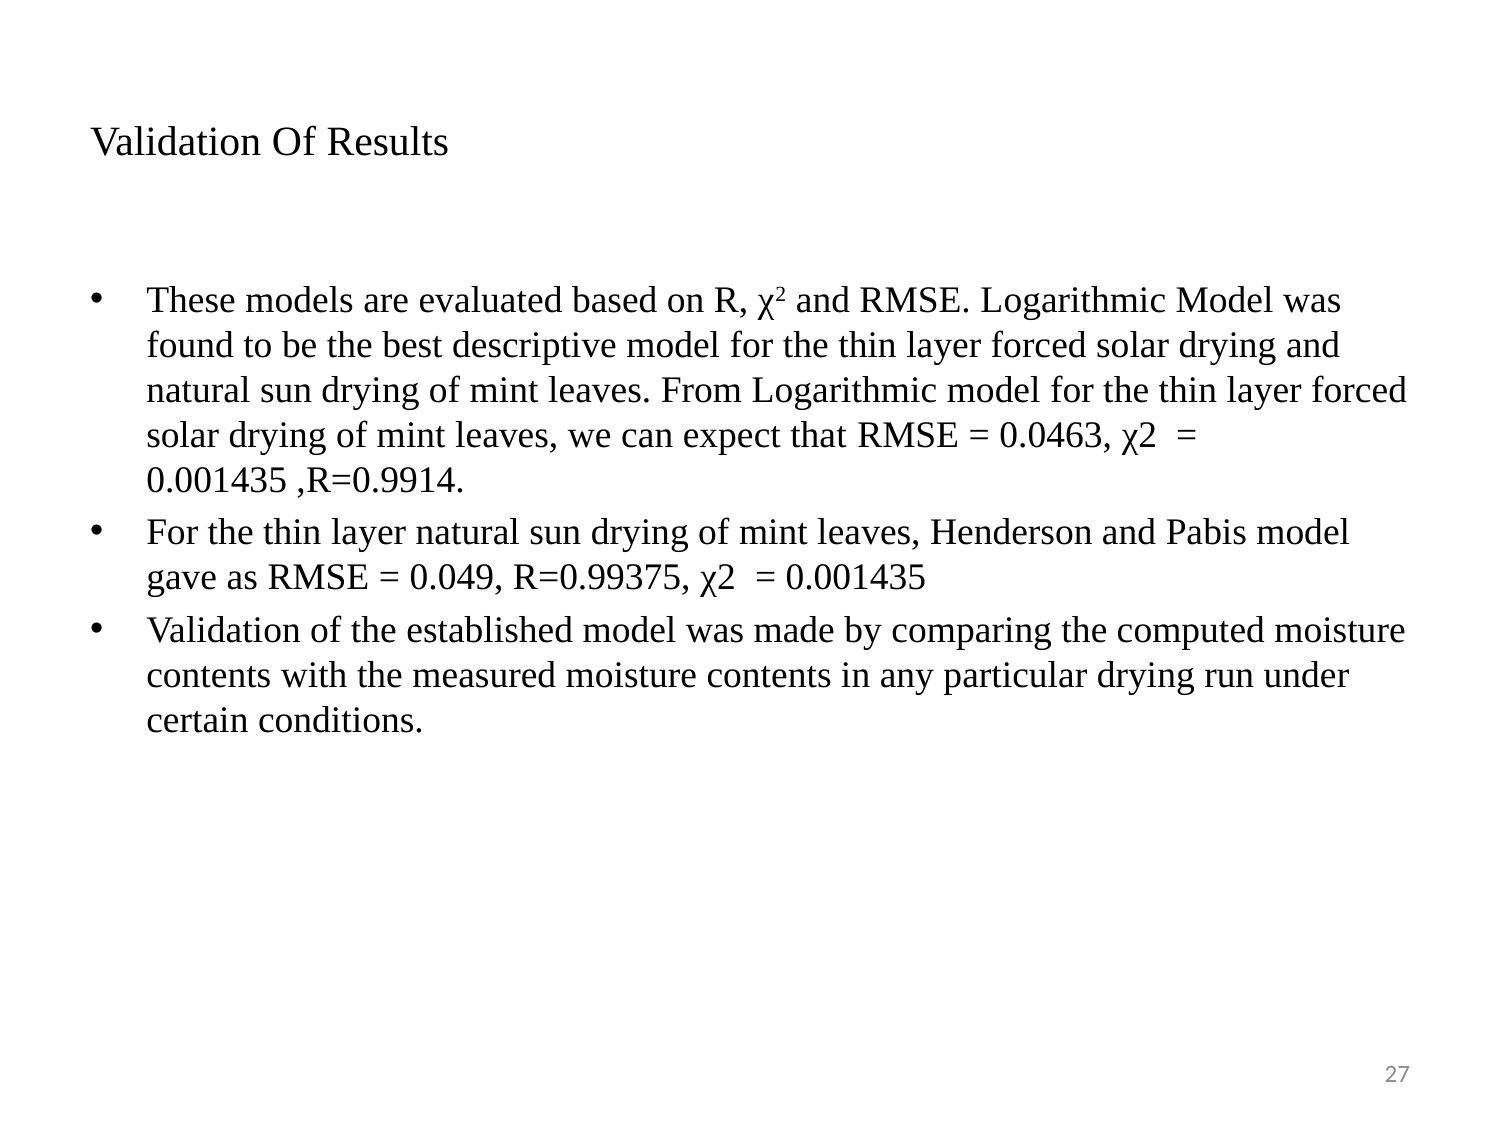

# Validation Of Results
These models are evaluated based on R, χ2 and RMSE. Logarithmic Model was found to be the best descriptive model for the thin layer forced solar drying and natural sun drying of mint leaves. From Logarithmic model for the thin layer forced solar drying of mint leaves, we can expect that RMSE = 0.0463, χ2  = 0.001435 ,R=0.9914.
For the thin layer natural sun drying of mint leaves, Henderson and Pabis model gave as RMSE = 0.049, R=0.99375, χ2  = 0.001435
Validation of the established model was made by comparing the computed moisture contents with the measured moisture contents in any particular drying run under certain conditions.

27